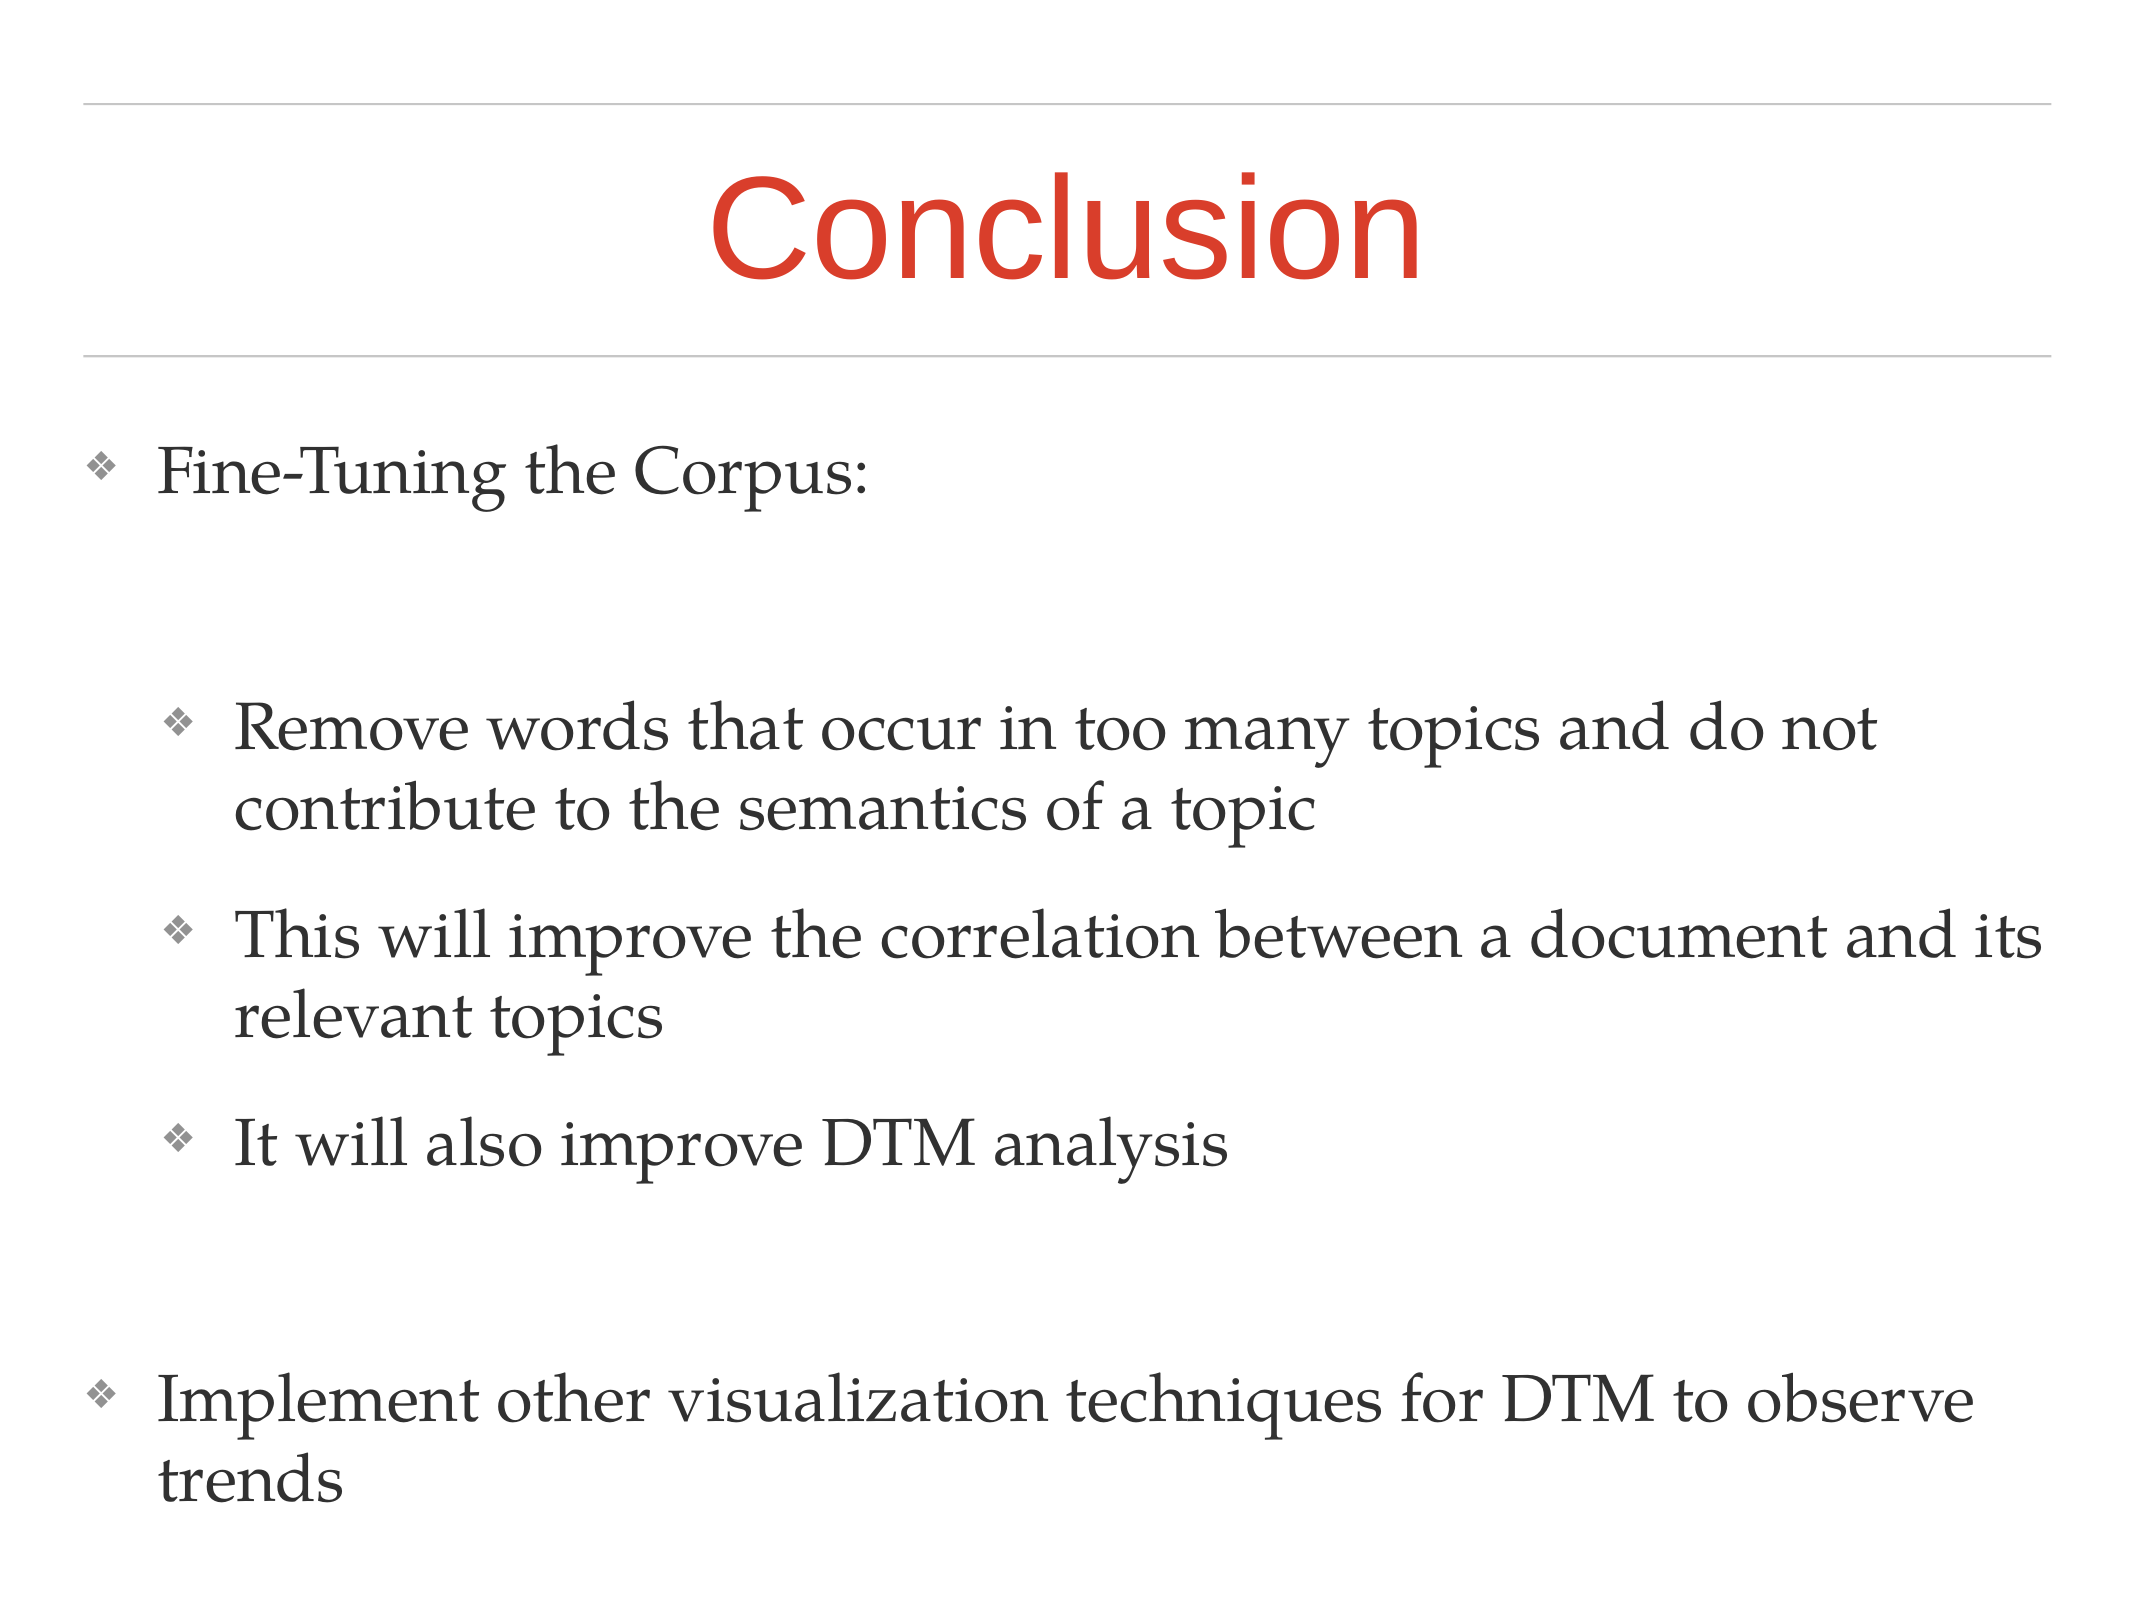

# Conclusion
Fine-Tuning the Corpus:

Remove words that occur in too many topics and do not contribute to the semantics of a topic
This will improve the correlation between a document and its relevant topics
It will also improve DTM analysis

Implement other visualization techniques for DTM to observe trends